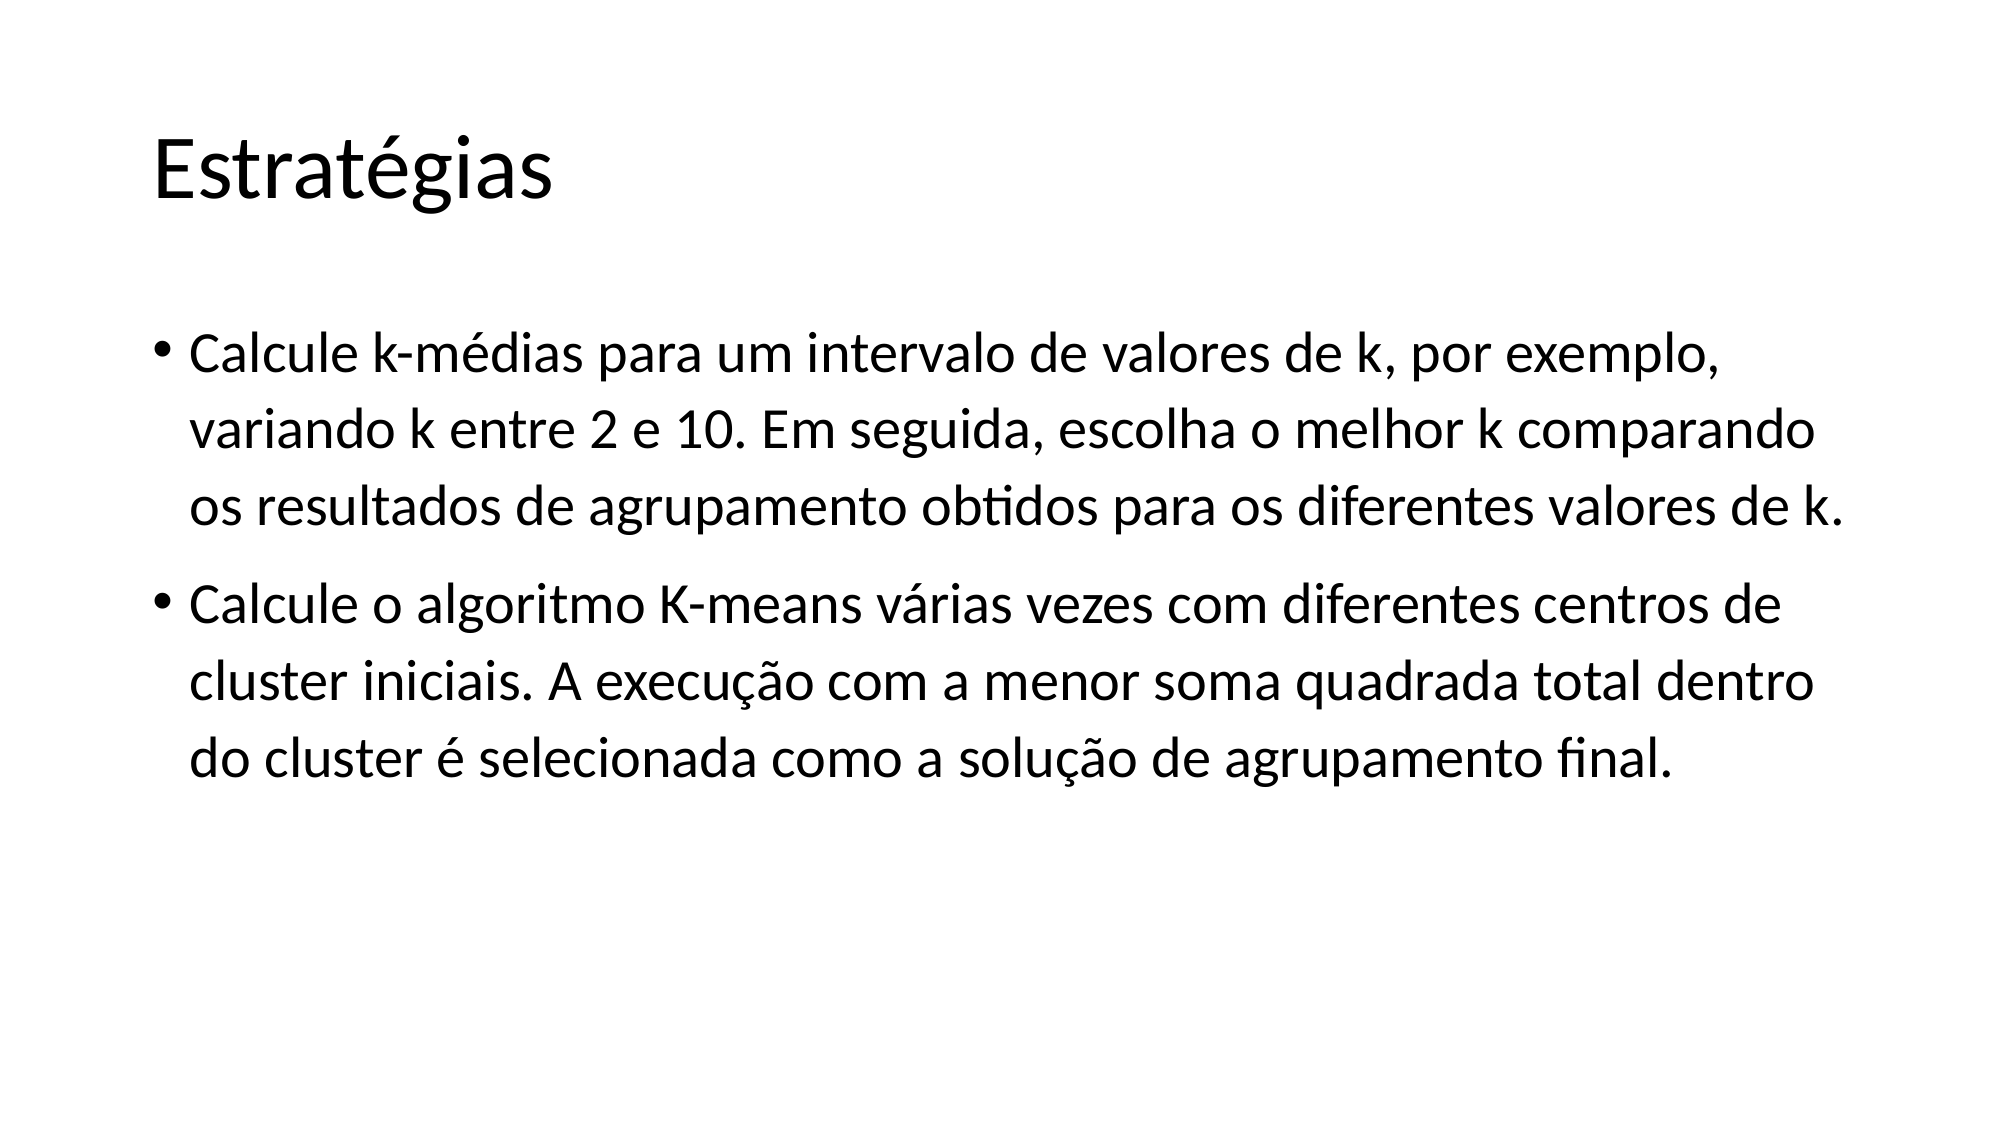

# Estratégias
Calcule k-médias para um intervalo de valores de k, por exemplo, variando k entre 2 e 10. Em seguida, escolha o melhor k comparando os resultados de agrupamento obtidos para os diferentes valores de k.
Calcule o algoritmo K-means várias vezes com diferentes centros de cluster iniciais. A execução com a menor soma quadrada total dentro do cluster é selecionada como a solução de agrupamento final.